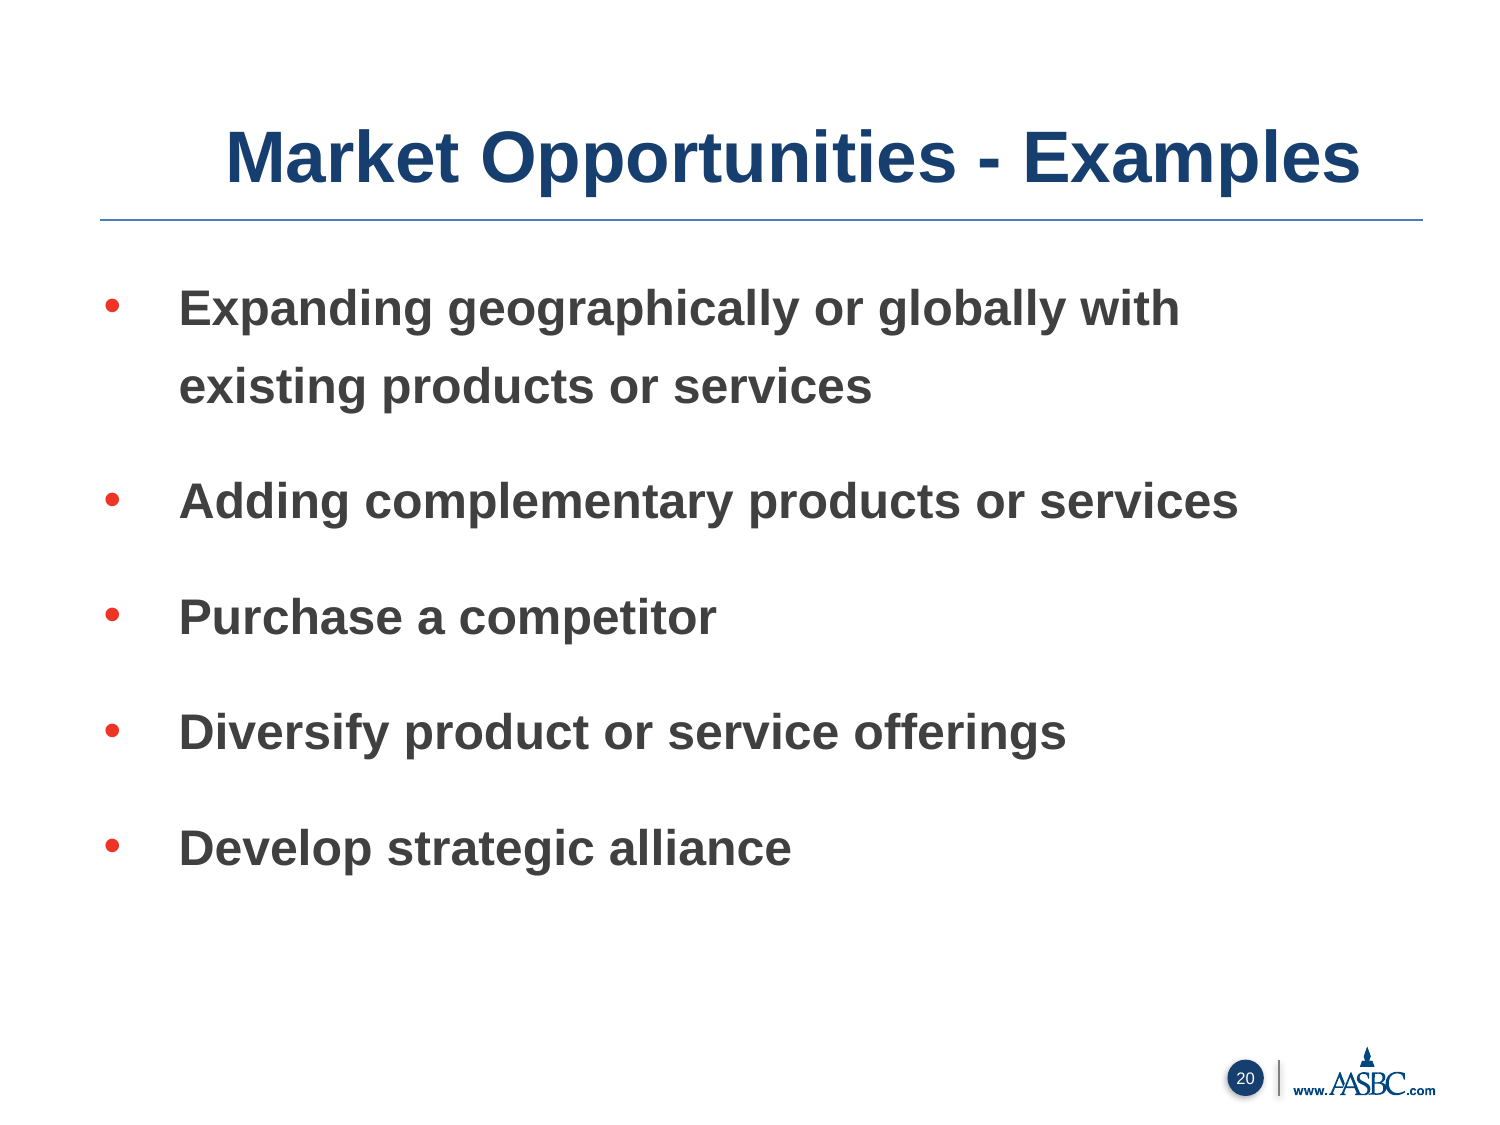

Market Opportunities - Examples
Expanding geographically or globally with existing products or services
Adding complementary products or services
Purchase a competitor
Diversify product or service offerings
Develop strategic alliance